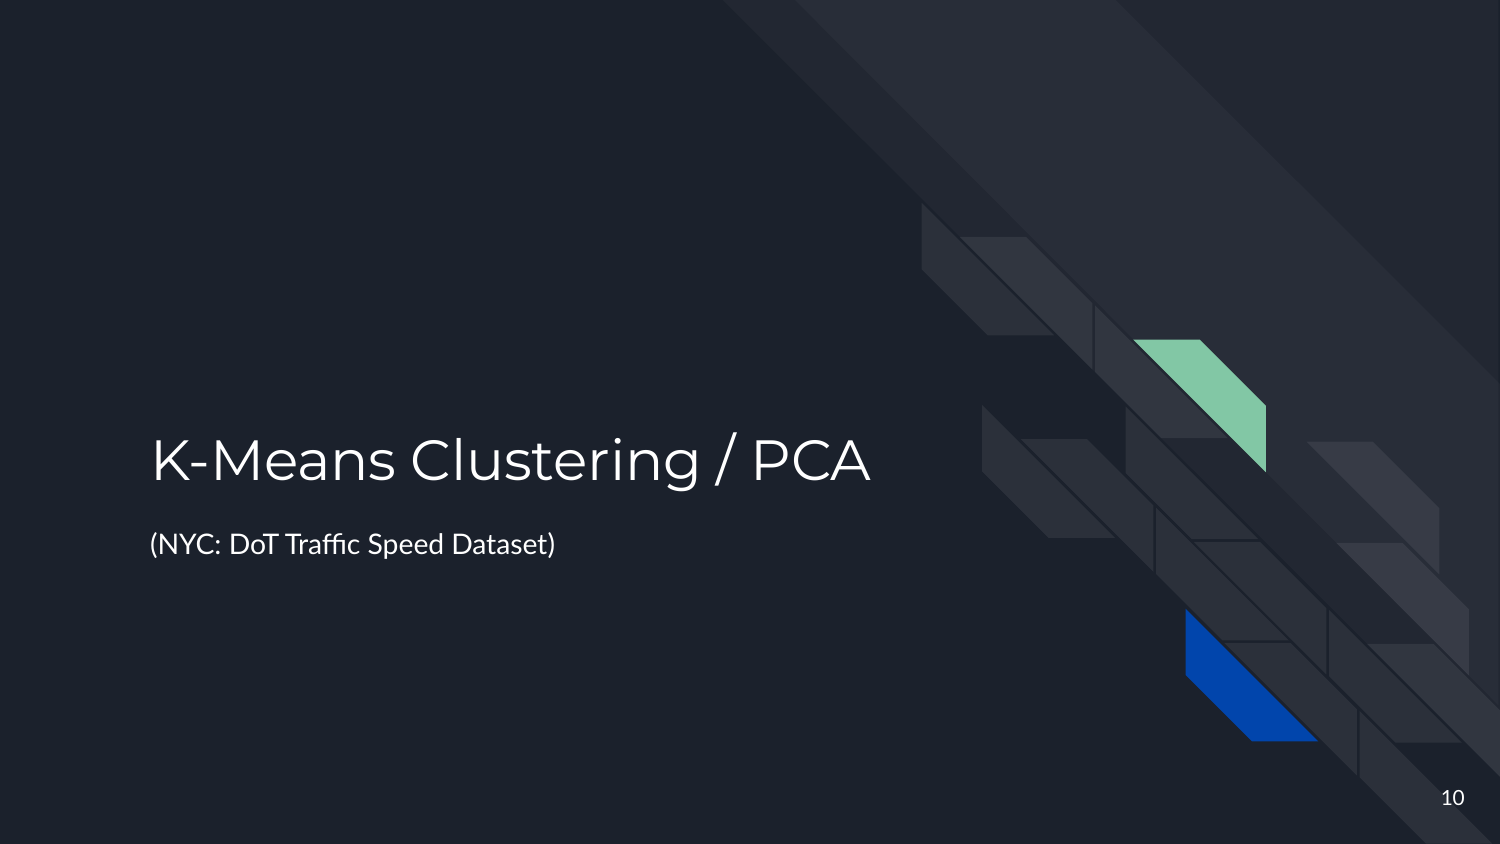

# K-Means Clustering / PCA (NYC: DoT Traffic Speed Dataset)
10